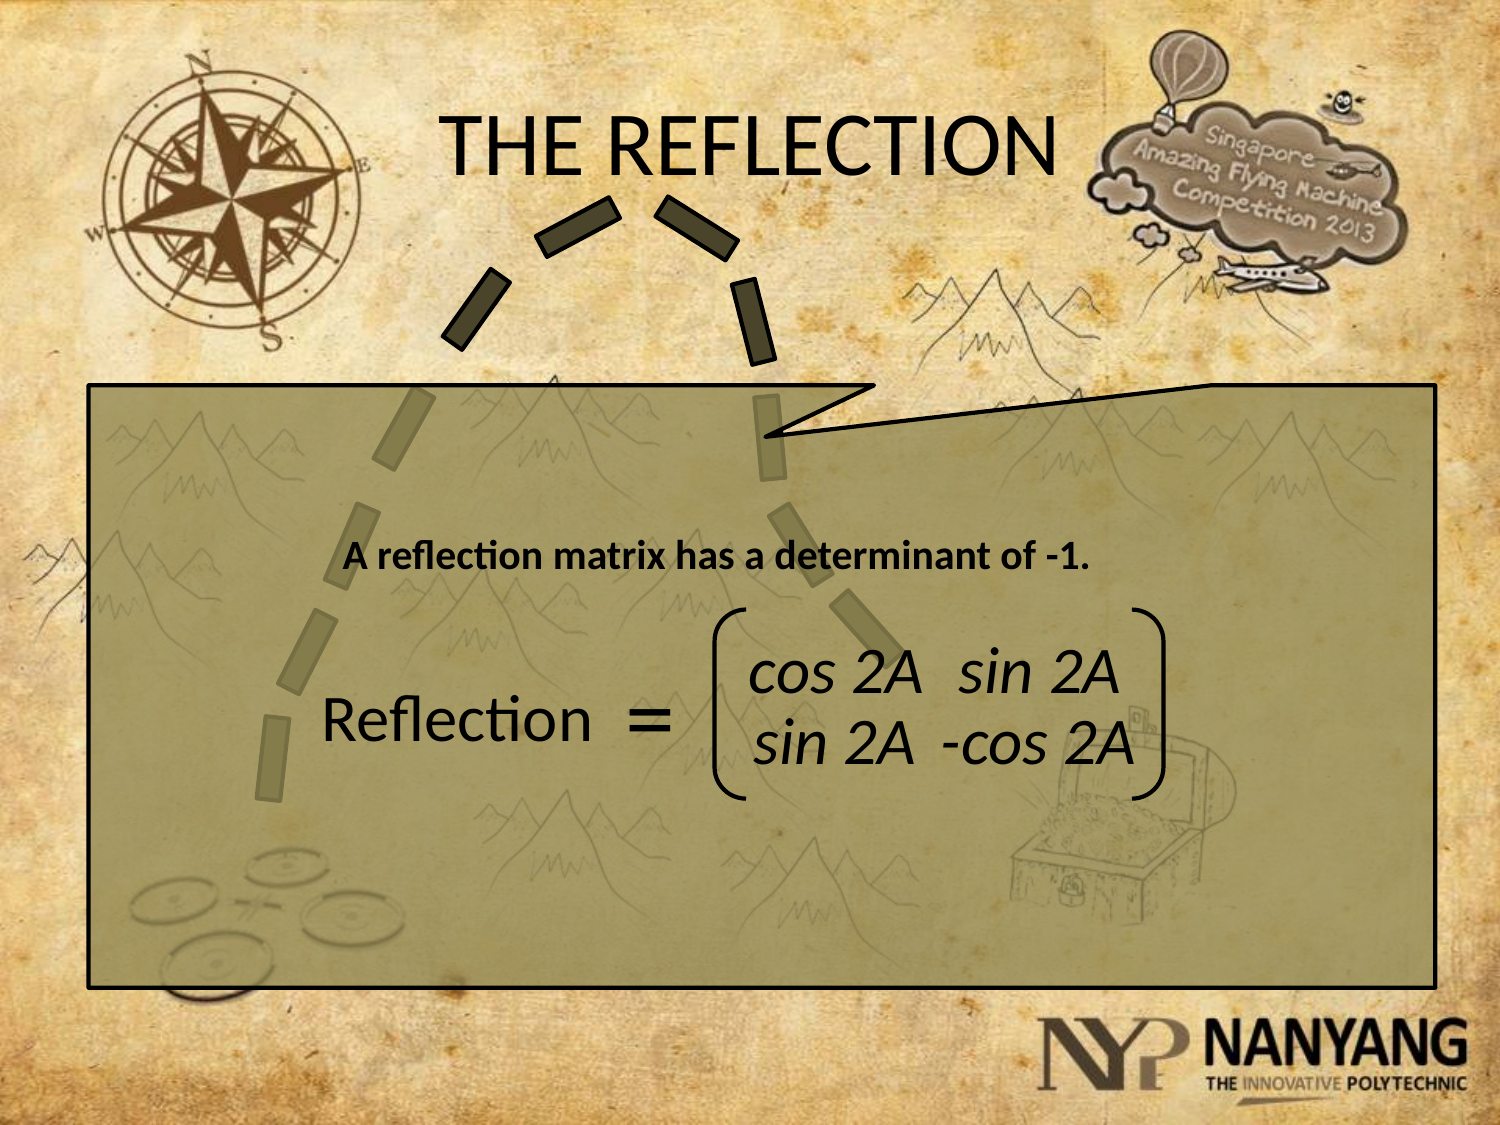

# THE REFLECTION

A reflection matrix has a determinant of -1.

cos 2A
sin 2A
=
Reflection
sin 2A
 -cos 2A